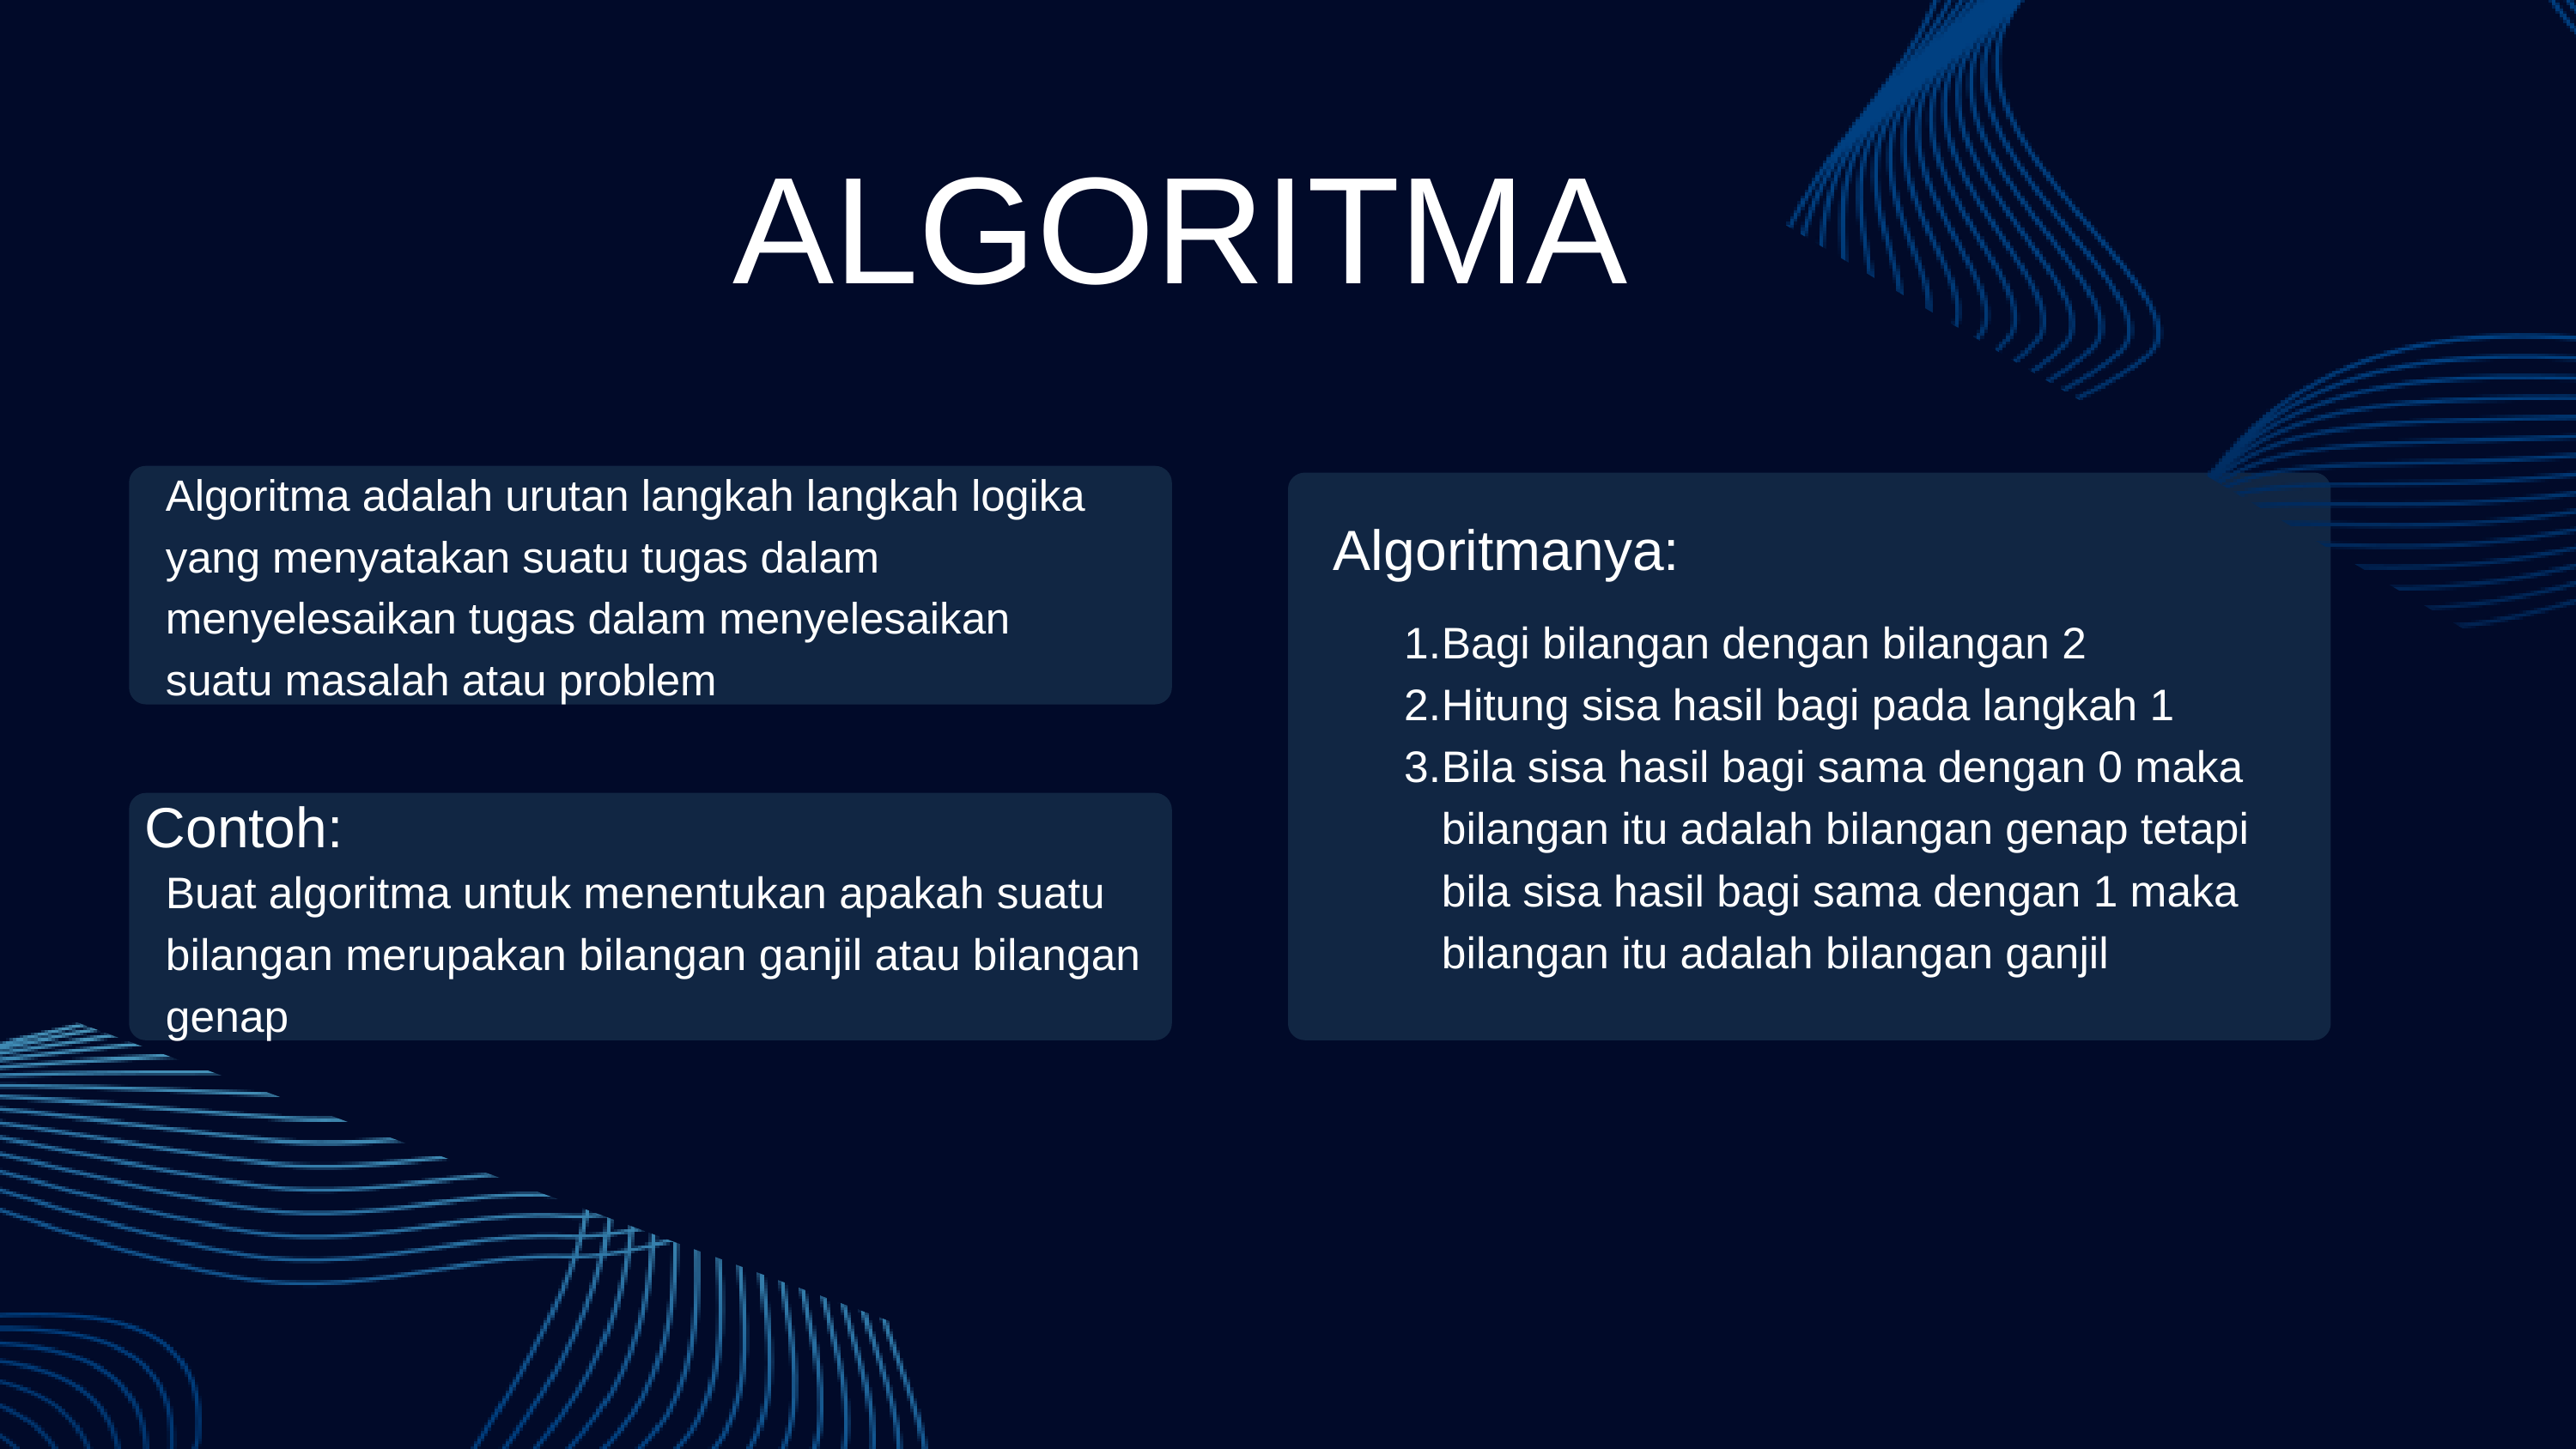

ALGORITMA
Algoritma adalah urutan langkah langkah logika yang menyatakan suatu tugas dalam menyelesaikan tugas dalam menyelesaikan suatu masalah atau problem

Algoritmanya:
Bagi bilangan dengan bilangan 2
Hitung sisa hasil bagi pada langkah 1
Bila sisa hasil bagi sama dengan 0 maka bilangan itu adalah bilangan genap tetapi bila sisa hasil bagi sama dengan 1 maka bilangan itu adalah bilangan ganjil
Contoh:

Buat algoritma untuk menentukan apakah suatu bilangan merupakan bilangan ganjil atau bilangan genap